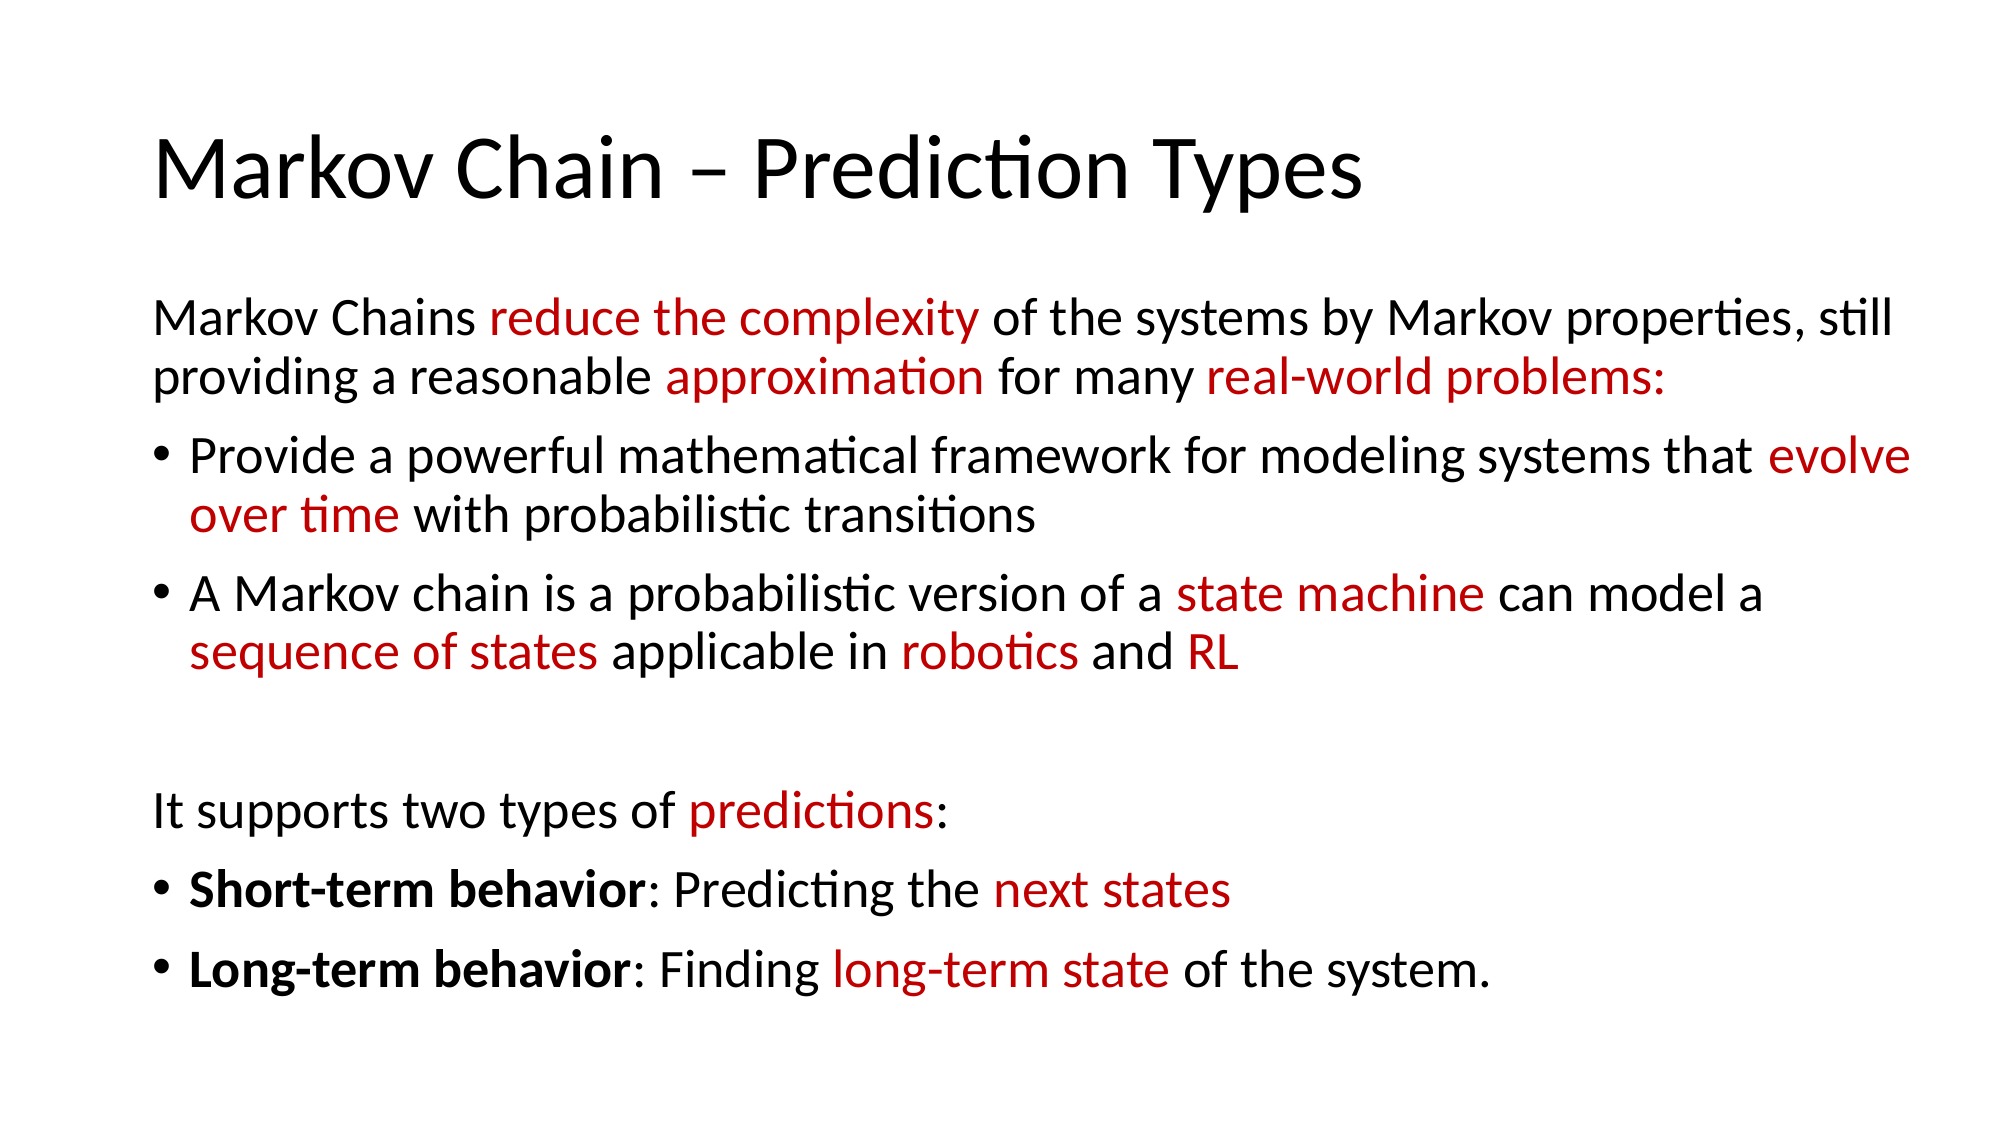

# Markov Chain – Prediction Types
Markov Chains reduce the complexity of the systems by Markov properties, still providing a reasonable approximation for many real-world problems:
Provide a powerful mathematical framework for modeling systems that evolve over time with probabilistic transitions
A Markov chain is a probabilistic version of a state machine can model a sequence of states applicable in robotics and RL

It supports two types of predictions:
Short-term behavior: Predicting the next states
Long-term behavior: Finding long-term state of the system.